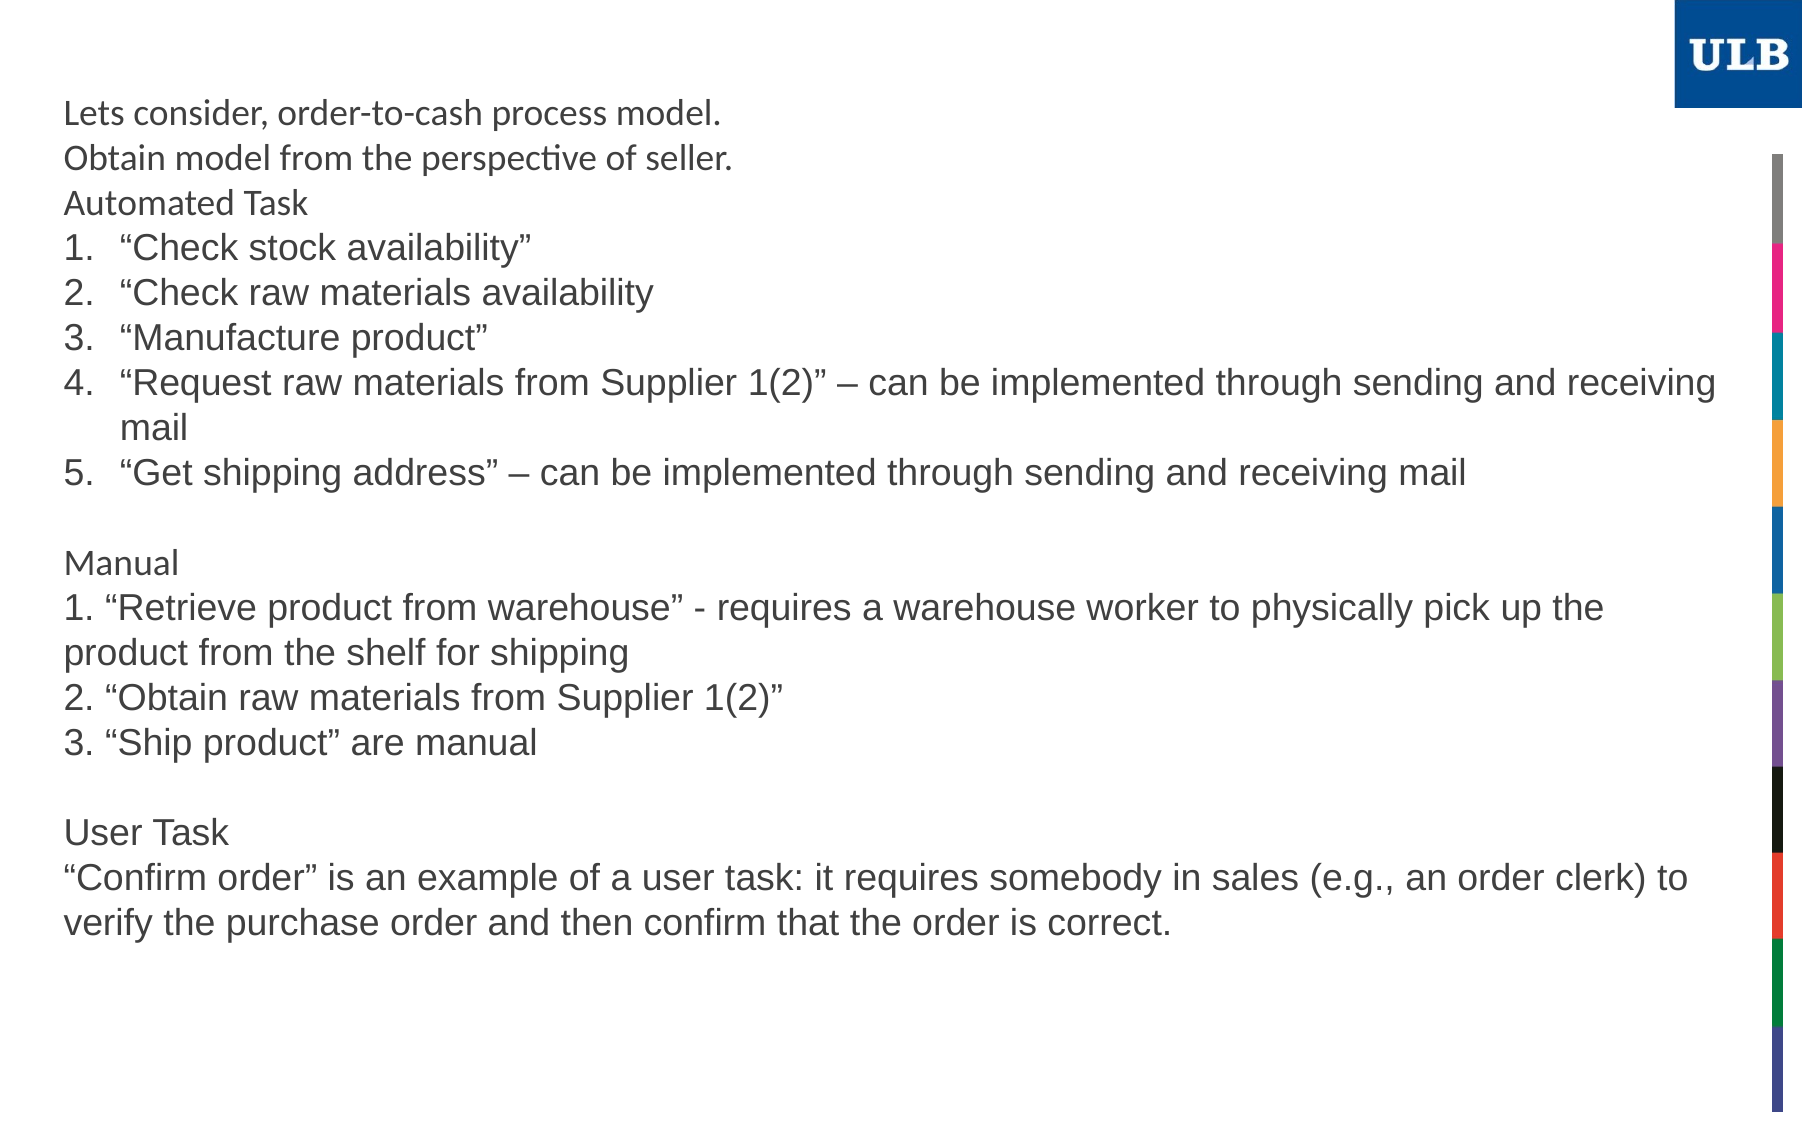

Lets consider, order-to-cash process model.
Obtain model from the perspective of seller.
Automated Task
“Check stock availability”
“Check raw materials availability
“Manufacture product”
“Request raw materials from Supplier 1(2)” – can be implemented through sending and receiving mail
“Get shipping address” – can be implemented through sending and receiving mail

Manual
1. “Retrieve product from warehouse” - requires a warehouse worker to physically pick up the product from the shelf for shipping
2. “Obtain raw materials from Supplier 1(2)”
3. “Ship product” are manual

User Task
“Confirm order” is an example of a user task: it requires somebody in sales (e.g., an order clerk) to verify the purchase order and then confirm that the order is correct.